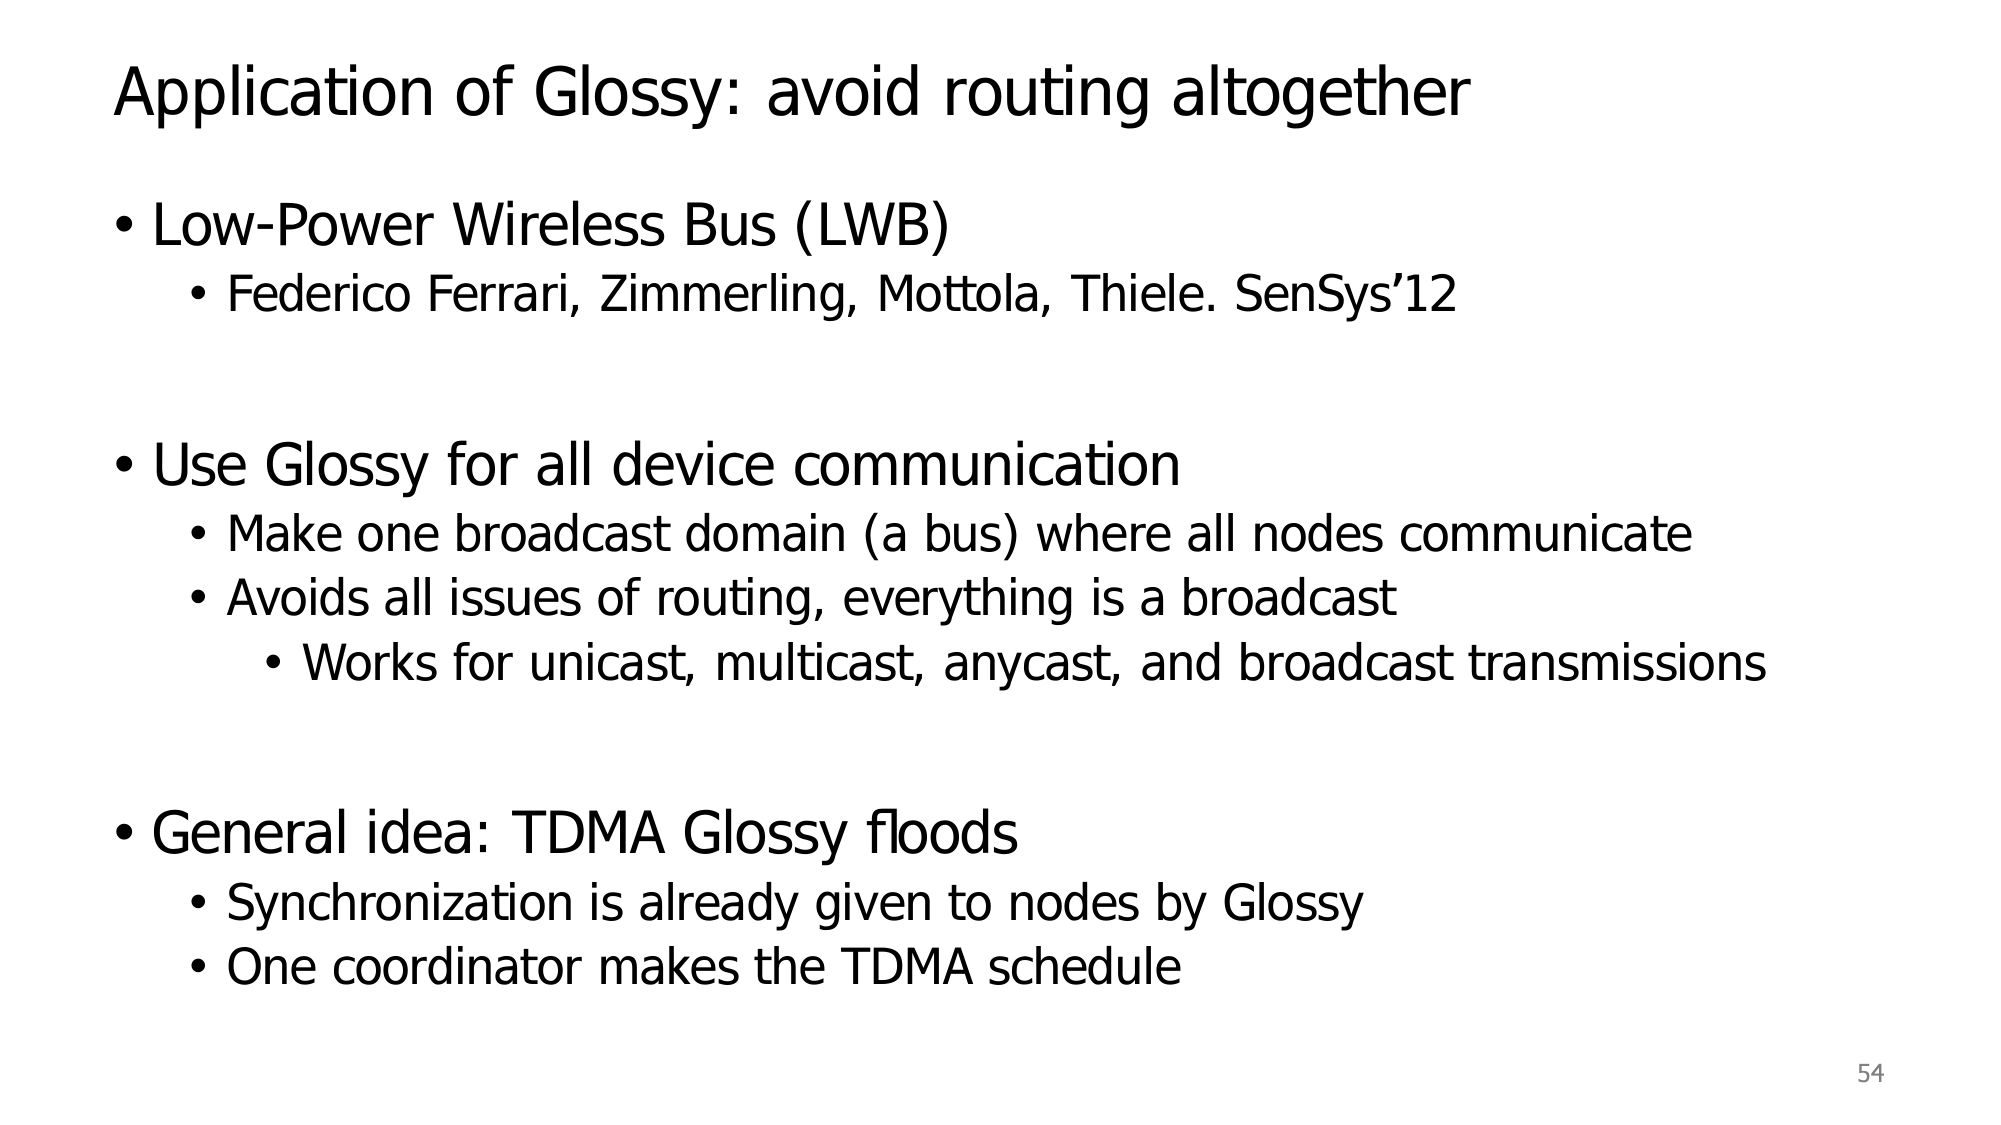

# Application of Glossy: avoid routing altogether
Low-Power Wireless Bus (LWB)
Federico Ferrari, Zimmerling, Mottola, Thiele. SenSys’12

Use Glossy for all device communication
Make one broadcast domain (a bus) where all nodes communicate
Avoids all issues of routing, everything is a broadcast
Works for unicast, multicast, anycast, and broadcast transmissions

General idea: TDMA Glossy floods
Synchronization is already given to nodes by Glossy
One coordinator makes the TDMA schedule
54